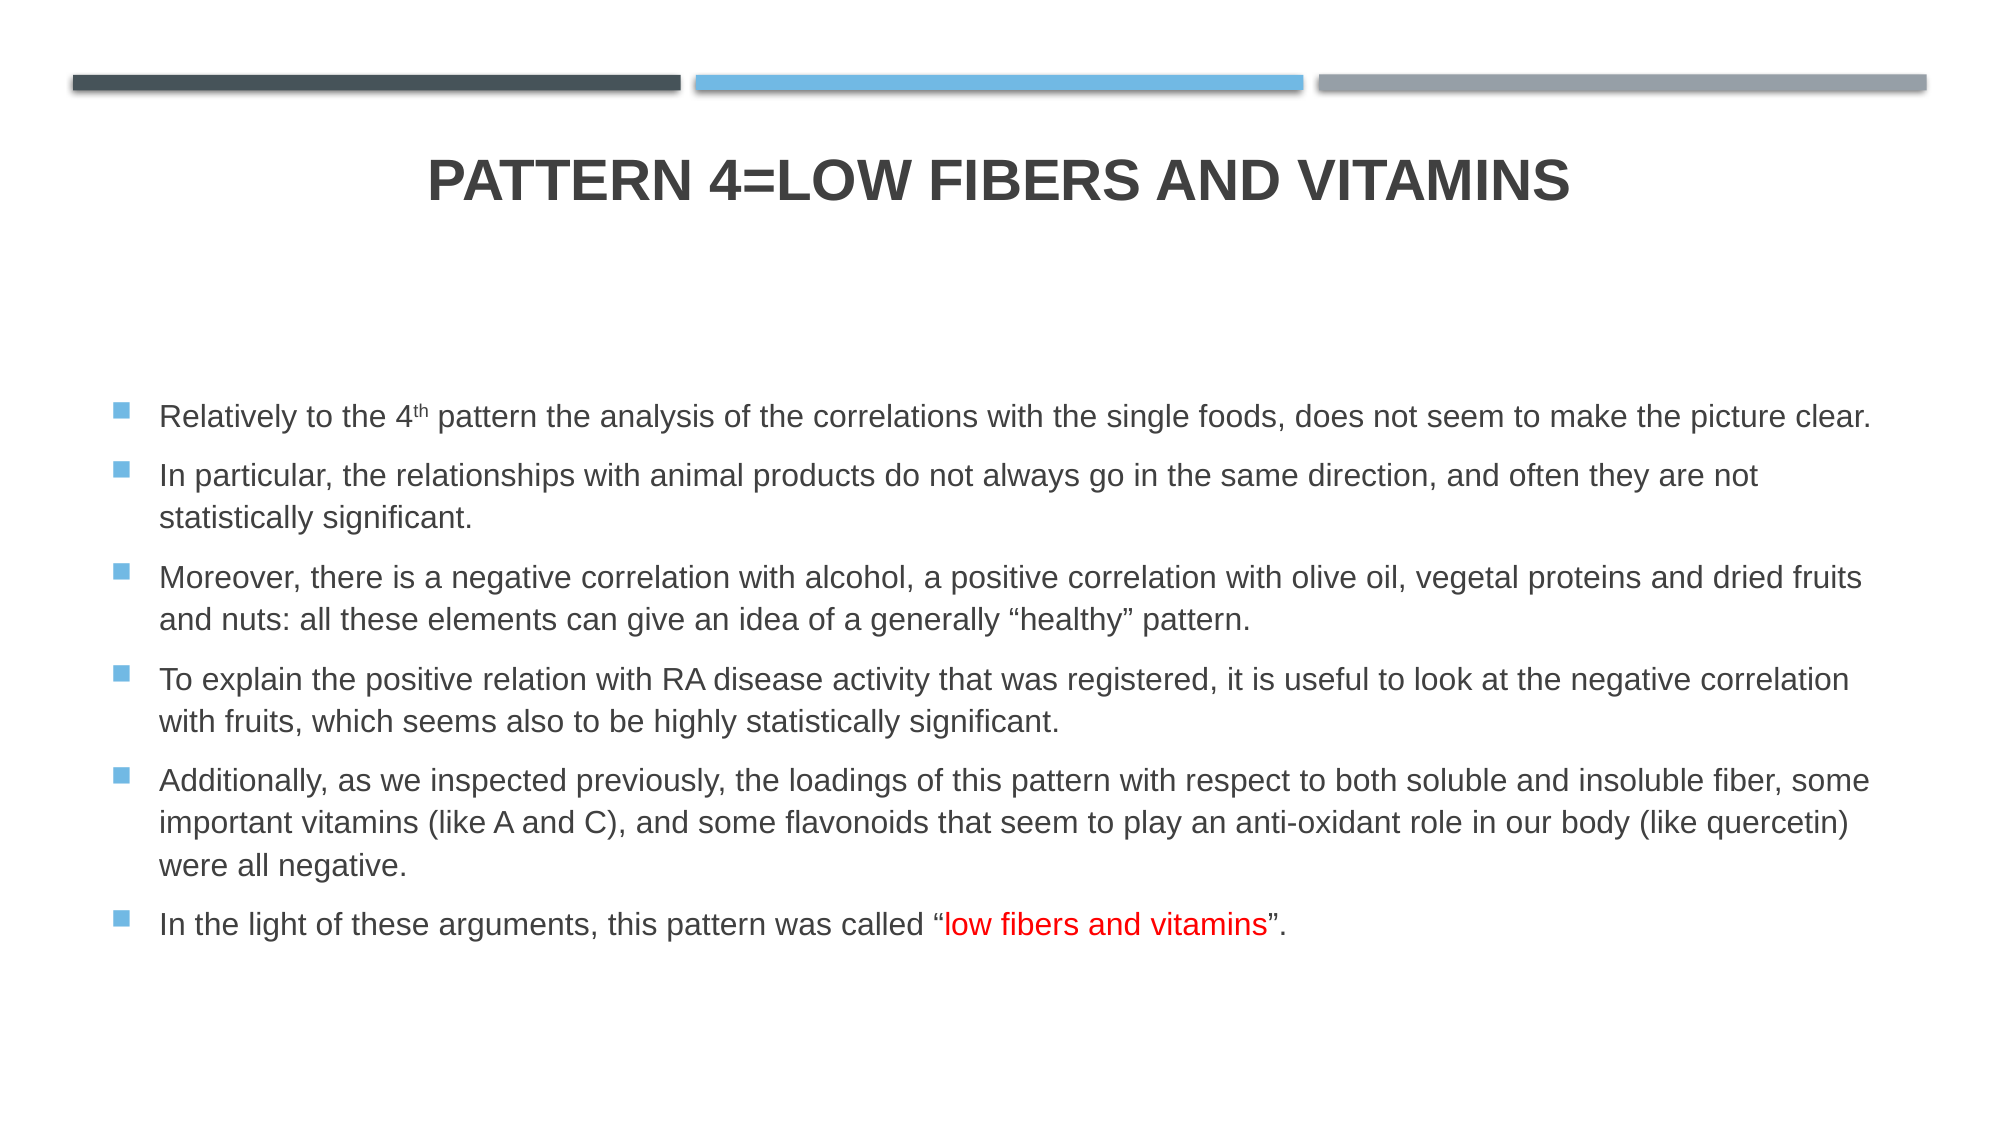

# PATTERN 4=LOW FIBERS AND VITAMINS
Relatively to the 4th pattern the analysis of the correlations with the single foods, does not seem to make the picture clear.
In particular, the relationships with animal products do not always go in the same direction, and often they are not statistically significant.
Moreover, there is a negative correlation with alcohol, a positive correlation with olive oil, vegetal proteins and dried fruits and nuts: all these elements can give an idea of a generally “healthy” pattern.
To explain the positive relation with RA disease activity that was registered, it is useful to look at the negative correlation with fruits, which seems also to be highly statistically significant.
Additionally, as we inspected previously, the loadings of this pattern with respect to both soluble and insoluble fiber, some important vitamins (like A and C), and some flavonoids that seem to play an anti-oxidant role in our body (like quercetin) were all negative.
In the light of these arguments, this pattern was called “low fibers and vitamins”.